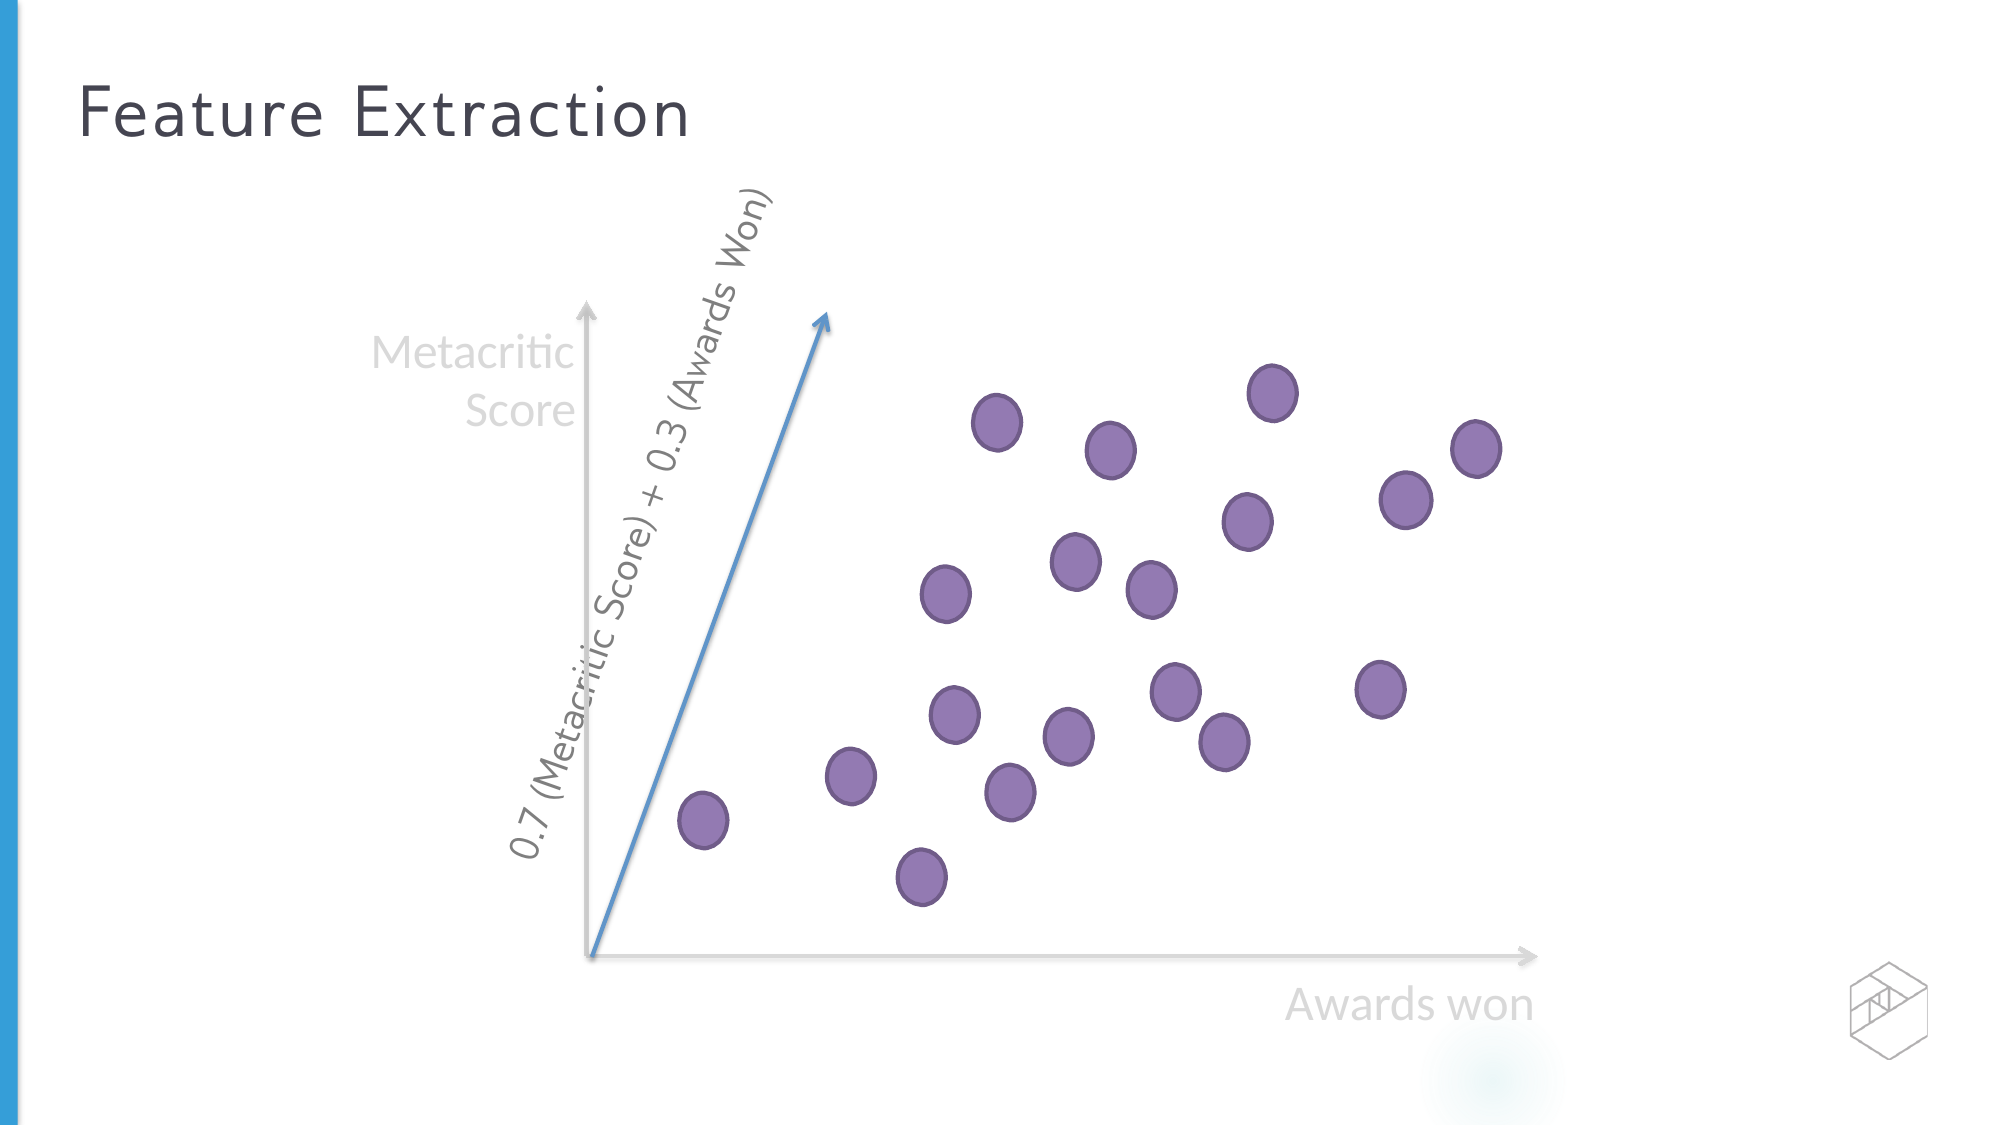

# Feature Extraction

Metacritic
Score

0.7 (Metacritic Score) + 0.3 (Awards Won)

Awards won